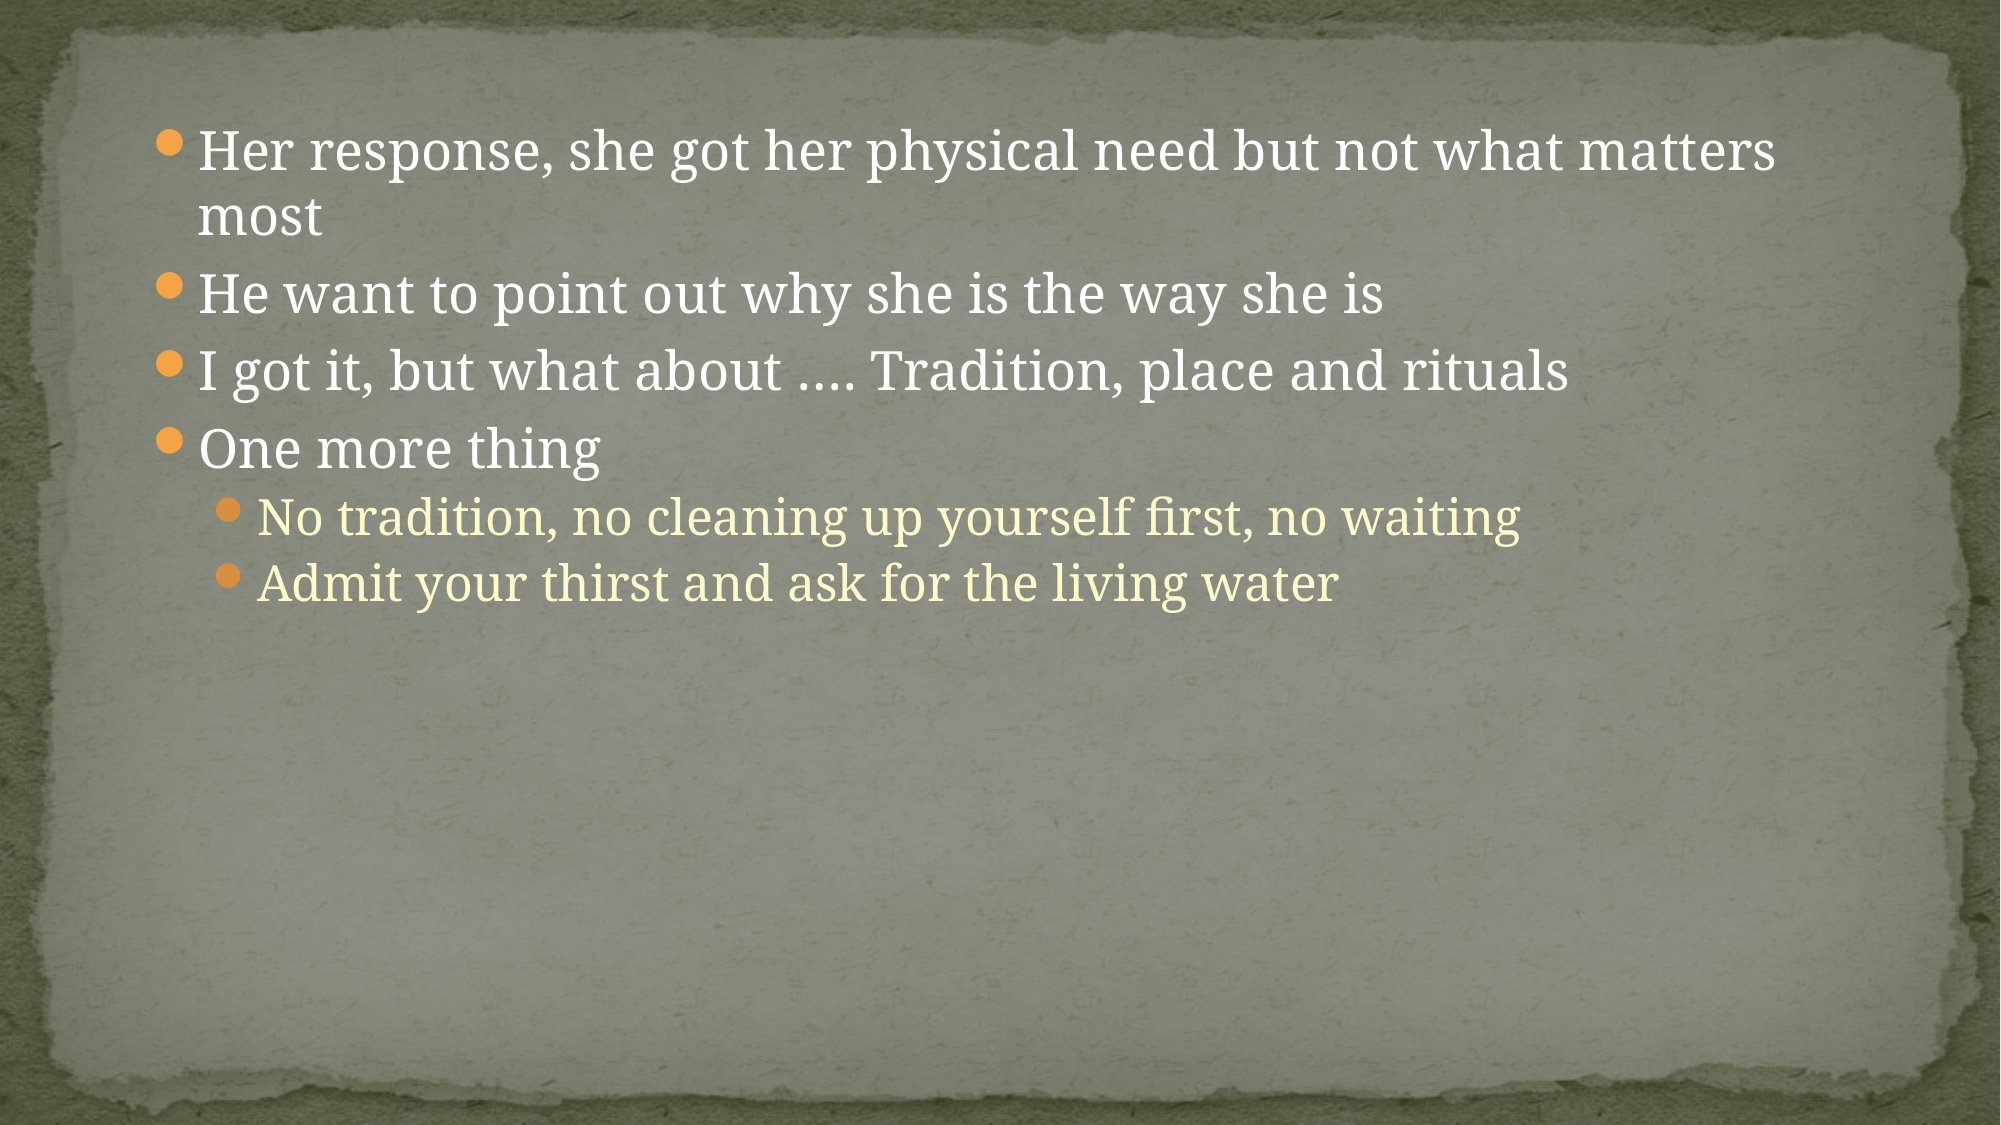

Her response, she got her physical need but not what matters most
He want to point out why she is the way she is
I got it, but what about …. Tradition, place and rituals
One more thing
No tradition, no cleaning up yourself first, no waiting
Admit your thirst and ask for the living water